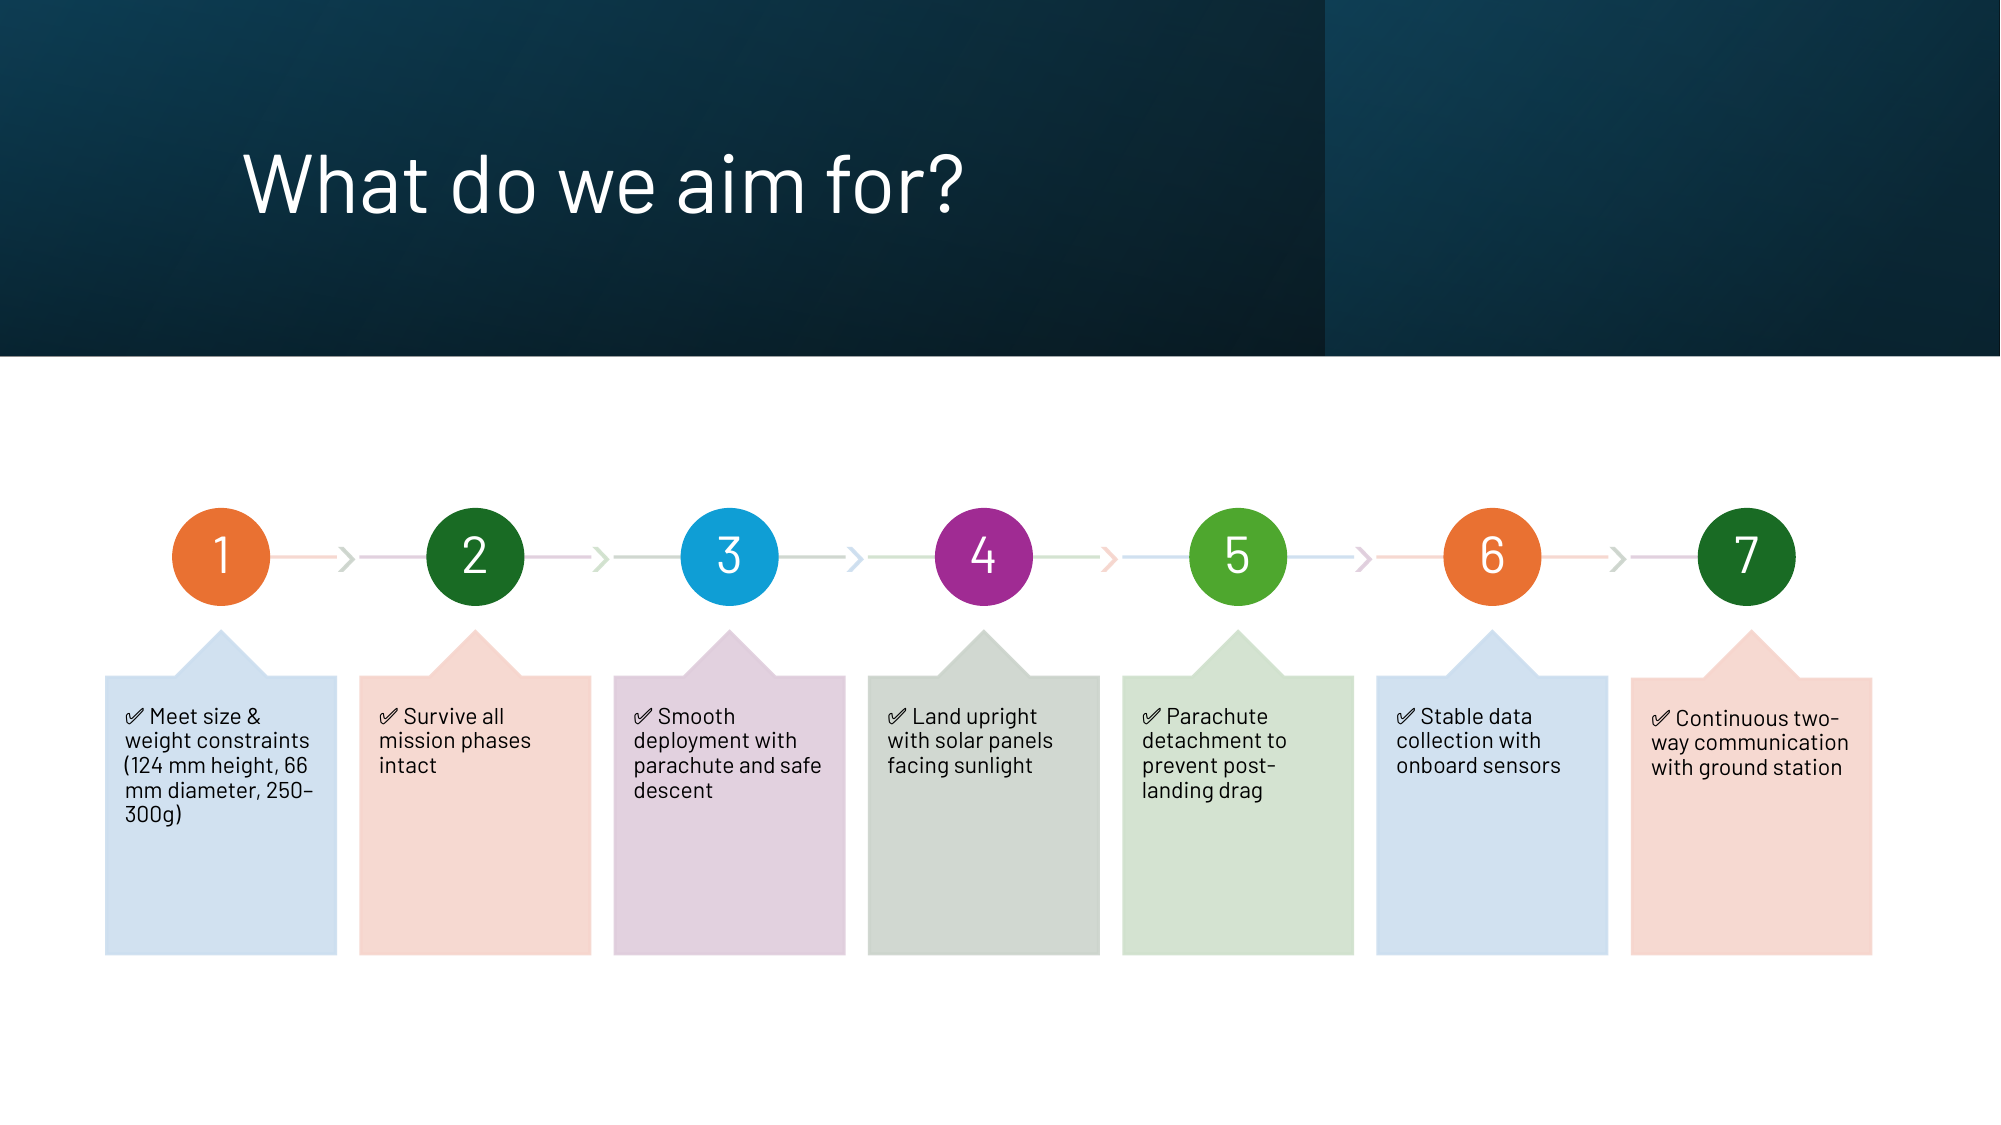

# What do we aim for?
1
✅ Meet size & weight constraints (124 mm height, 66 mm diameter, 250–300g)
2
✅ Survive all mission phases intact
3
✅ Smooth deployment with parachute and safe descent
4
✅ Land upright with solar panels facing sunlight
5
✅ Parachute detachment to prevent post-landing drag
6
✅ Stable data collection with onboard sensors
7
✅ Continuous two-way communication with ground station